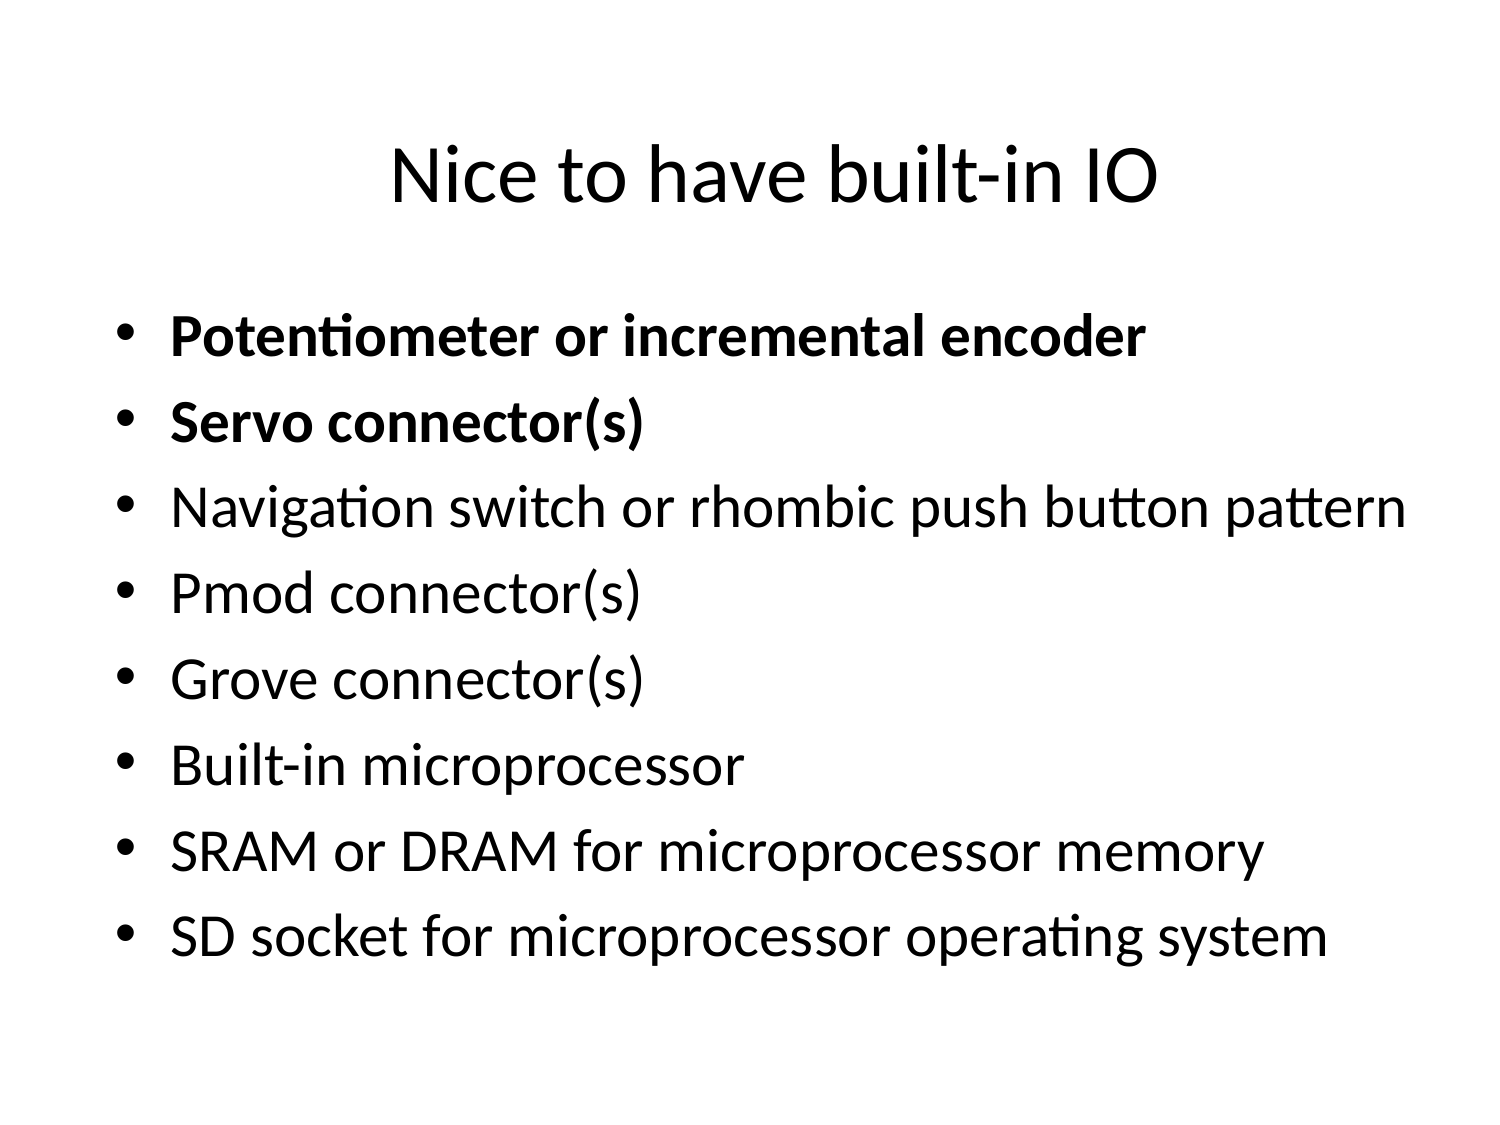

Nice to have built-in IO
Potentiometer or incremental encoder
Servo connector(s)
Navigation switch or rhombic push button pattern
Pmod connector(s)
Grove connector(s)
Built-in microprocessor
SRAM or DRAM for microprocessor memory
SD socket for microprocessor operating system